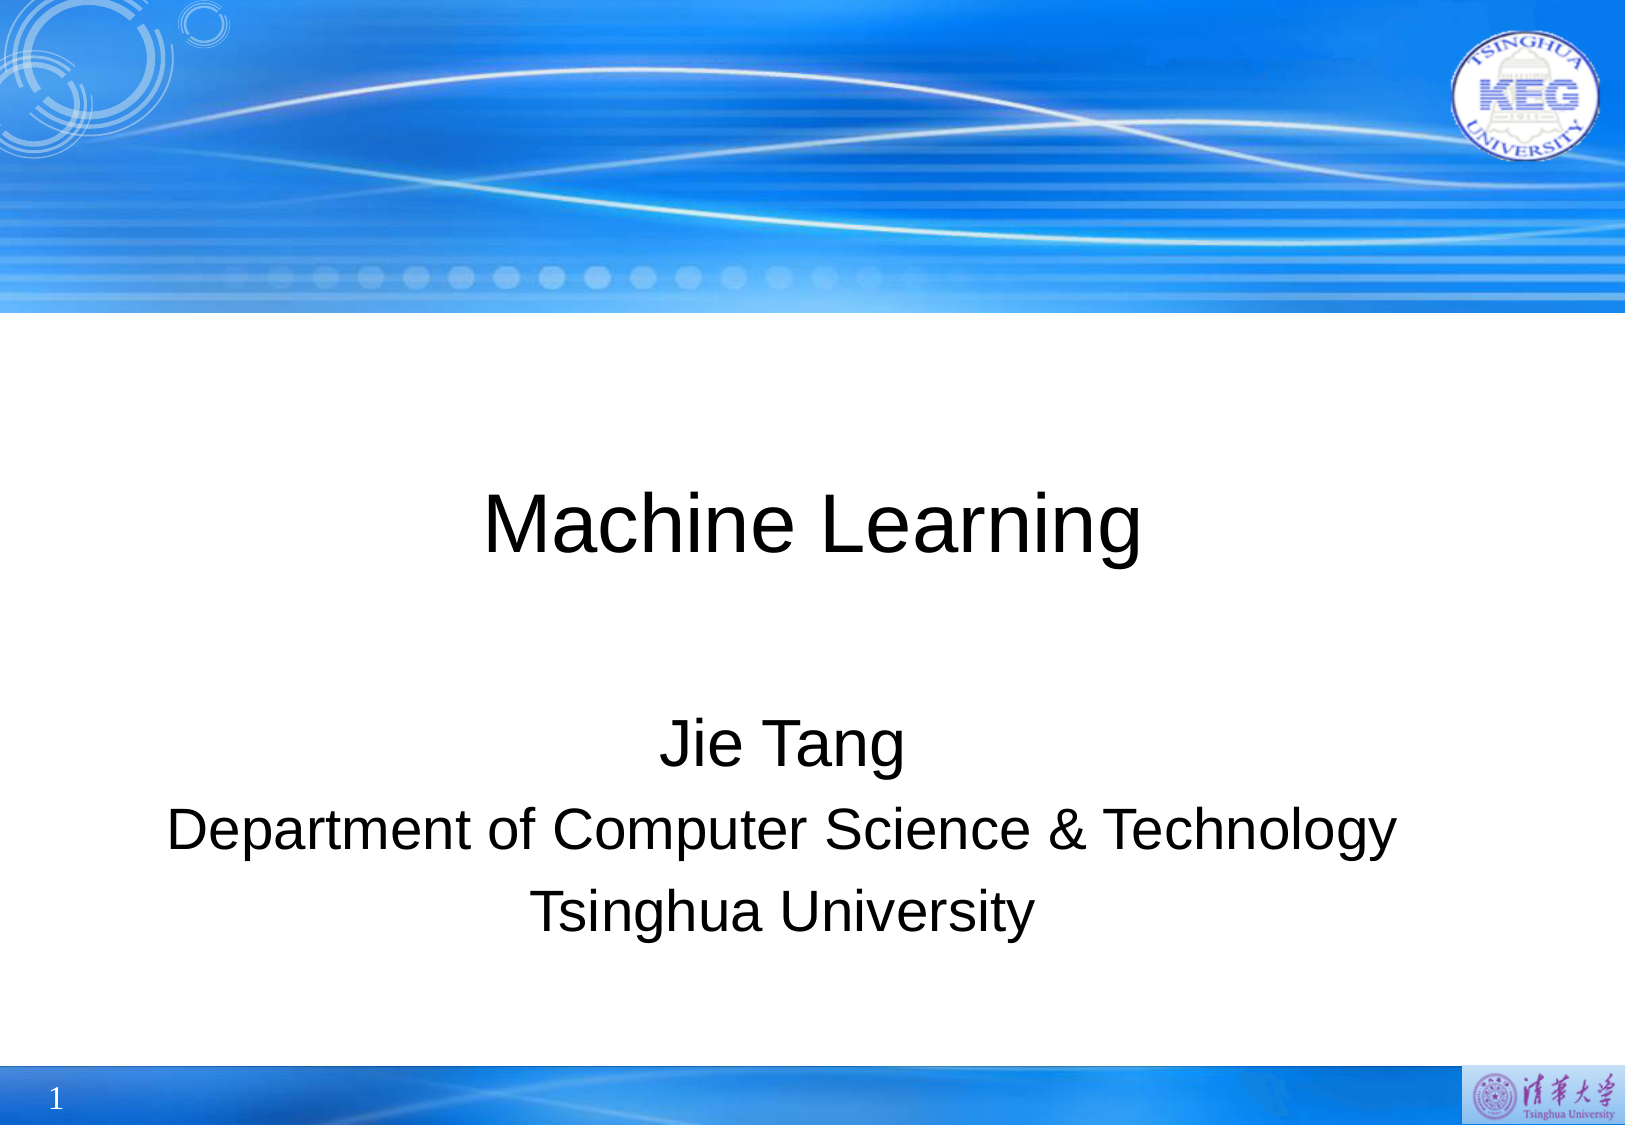

# Machine Learning
Jie Tang
Department of Computer Science & Technology
Tsinghua University